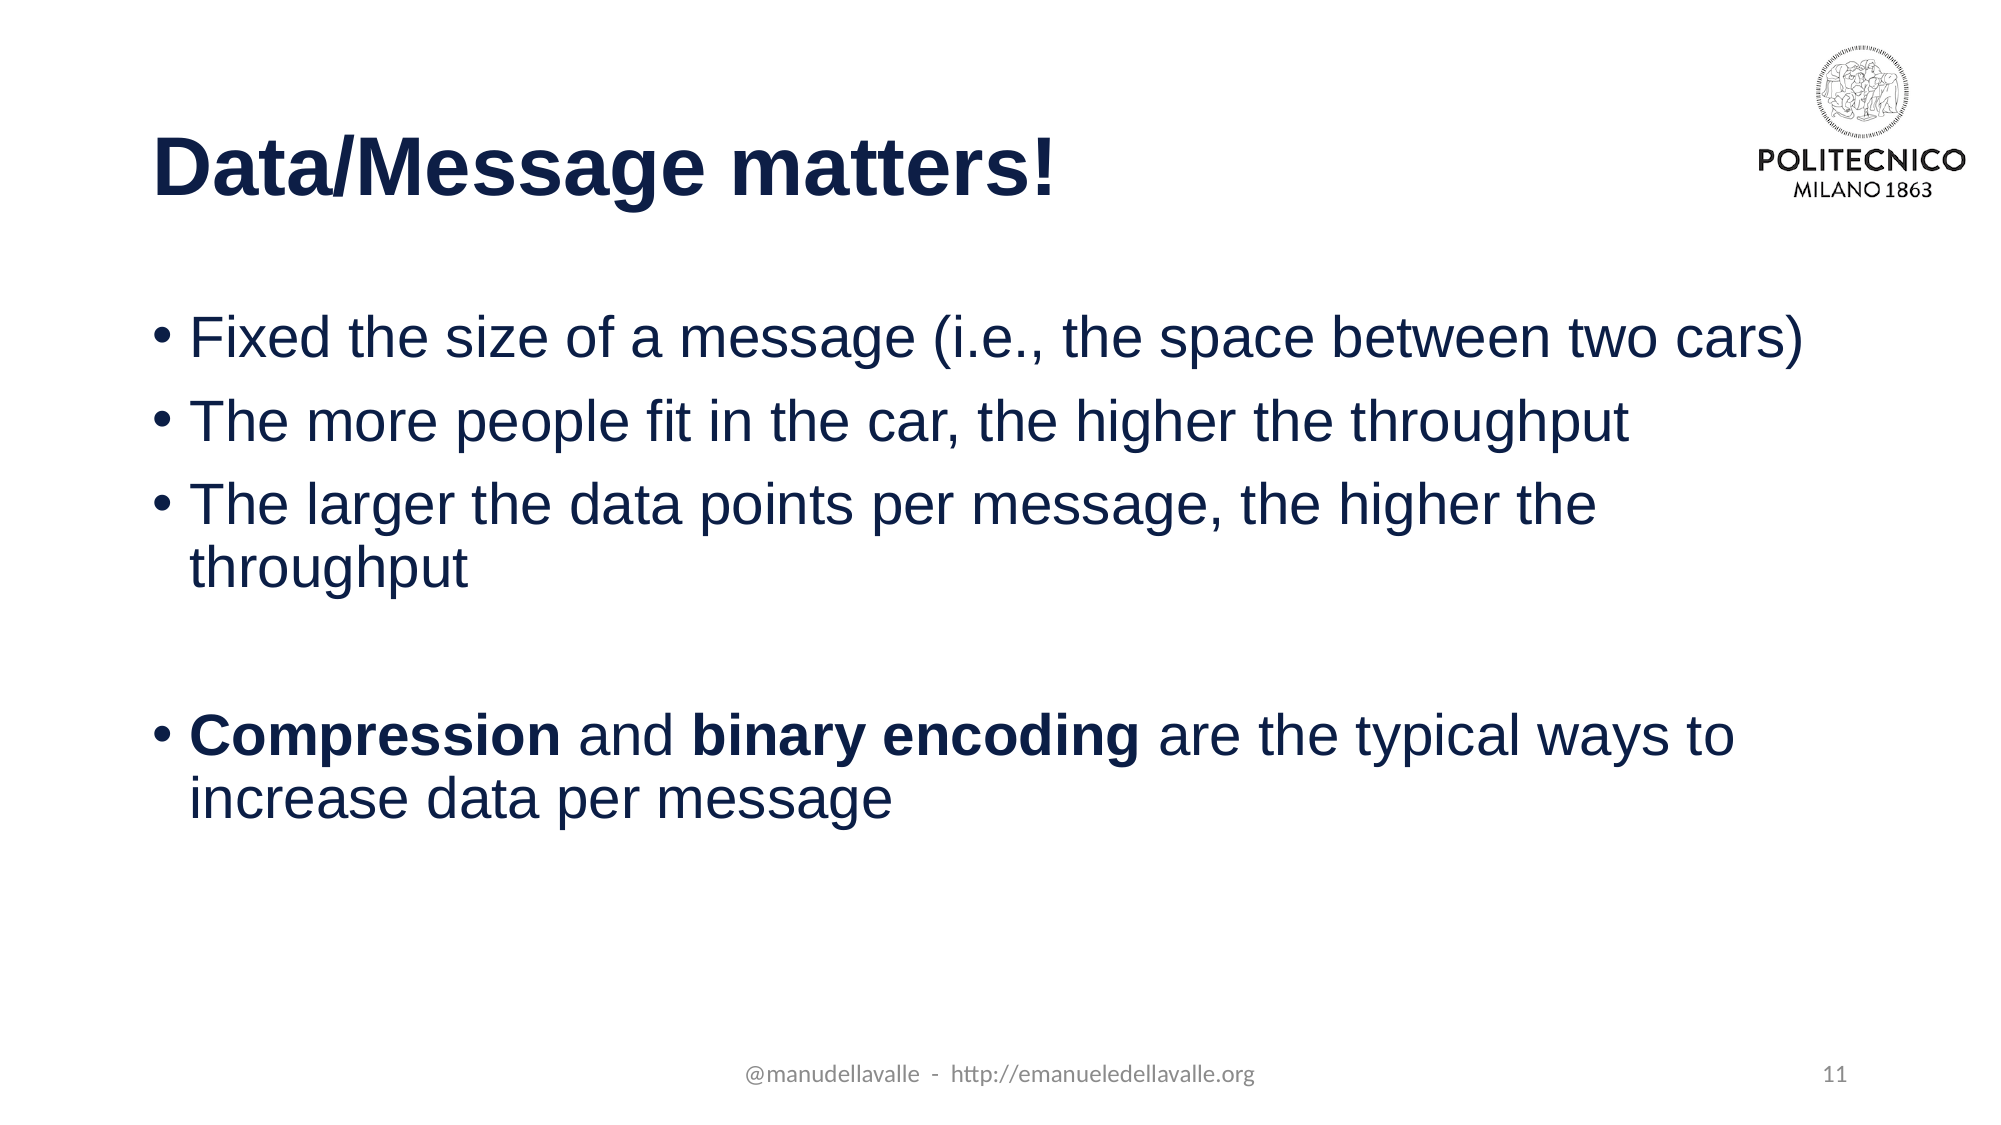

# Data/Message matters!
Fixed the size of a message (i.e., the space between two cars)
The more people fit in the car, the higher the throughput
The larger the data points per message, the higher the throughput

Compression and binary encoding are the typical ways to increase data per message
@manudellavalle  -  http://emanueledellavalle.org
11